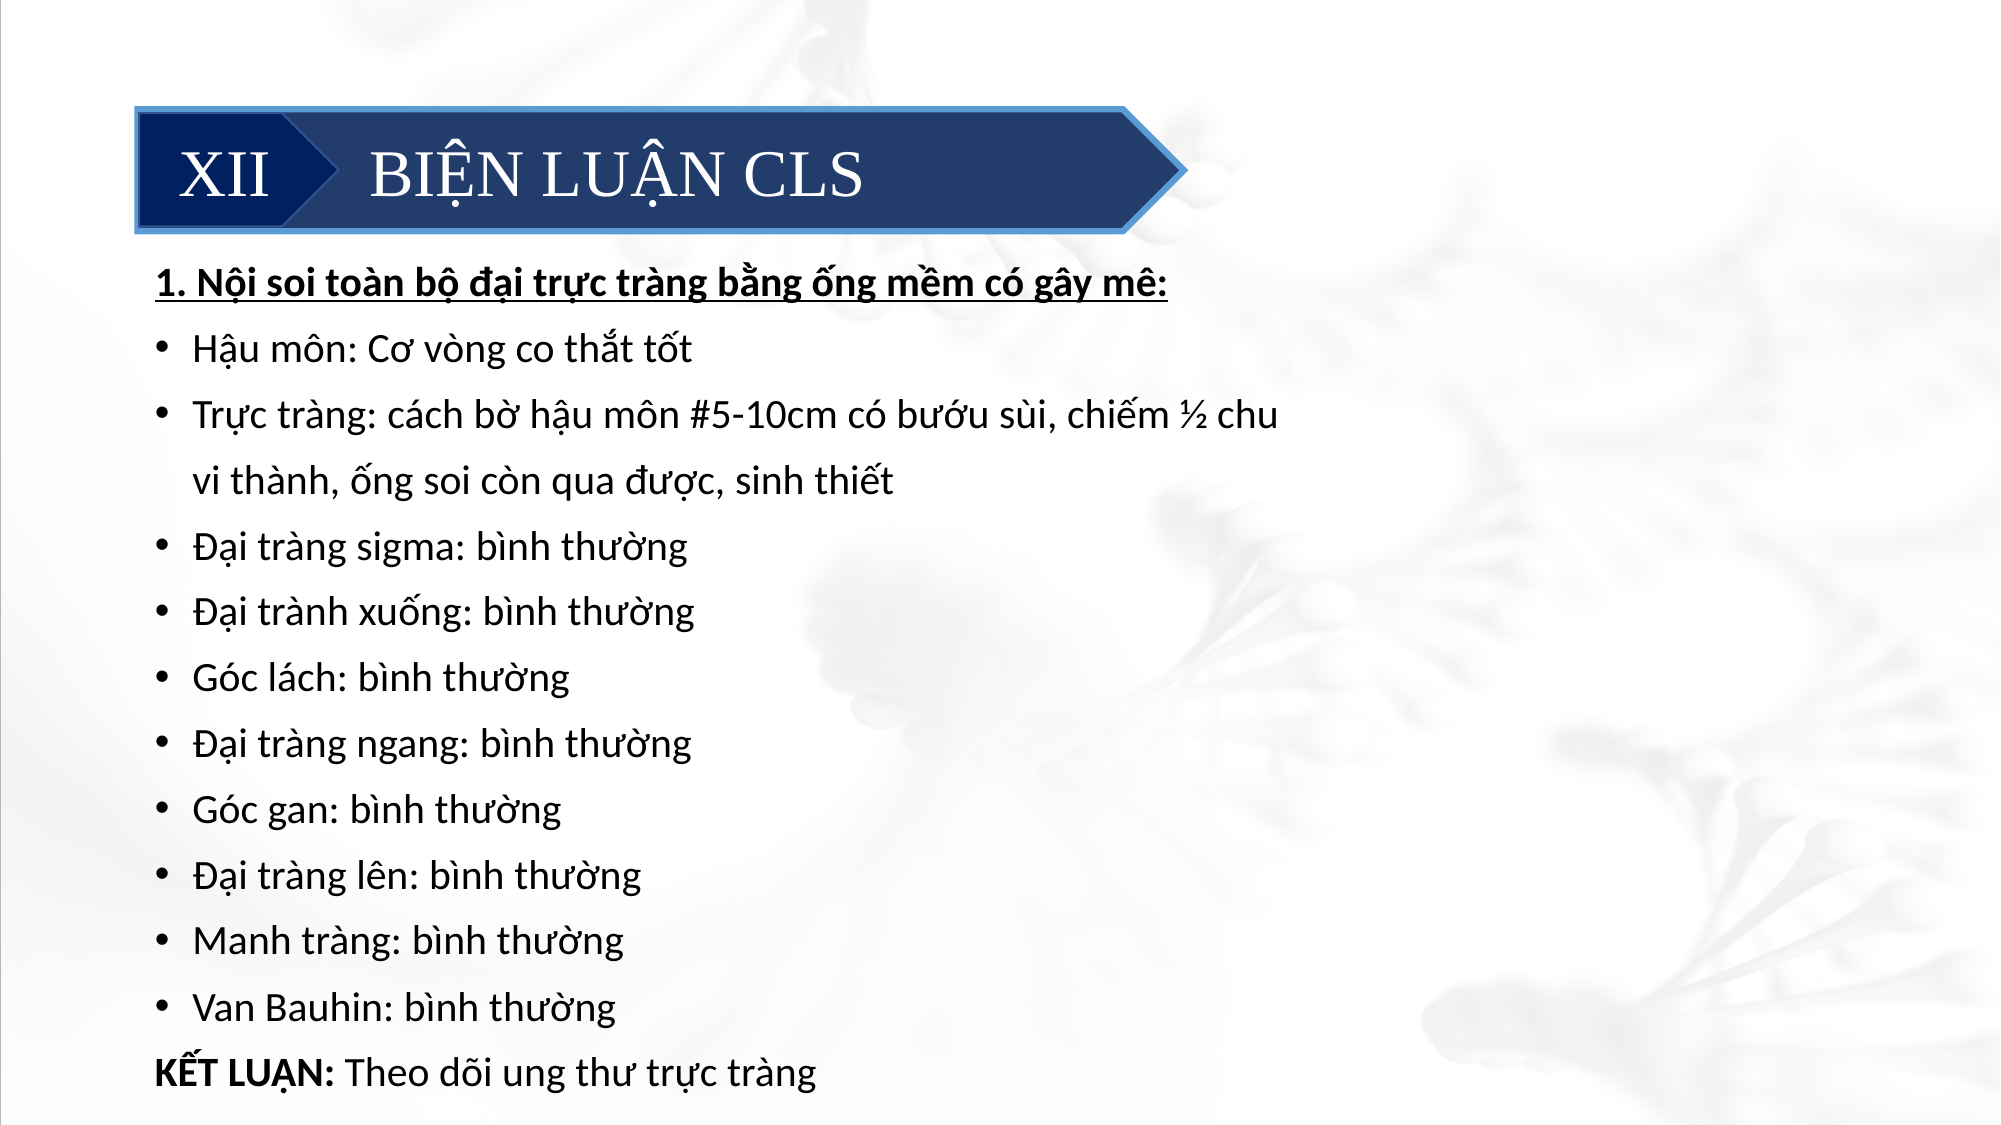

#
	    BIỆN LUẬN CLS
XII
1. Nội soi toàn bộ đại trực tràng bằng ống mềm có gây mê:
Hậu môn: Cơ vòng co thắt tốt
Trực tràng: cách bờ hậu môn #5-10cm có bướu sùi, chiếm 1⁄2 chu
vi thành, ống soi còn qua được, sinh thiết
Đại tràng sigma: bình thường
Đại trành xuống: bình thường
Góc lách: bình thường
Đại tràng ngang: bình thường
Góc gan: bình thường
Đại tràng lên: bình thường
Manh tràng: bình thường
Van Bauhin: bình thường
KẾT LUẬN: Theo dõi ung thư trực tràng